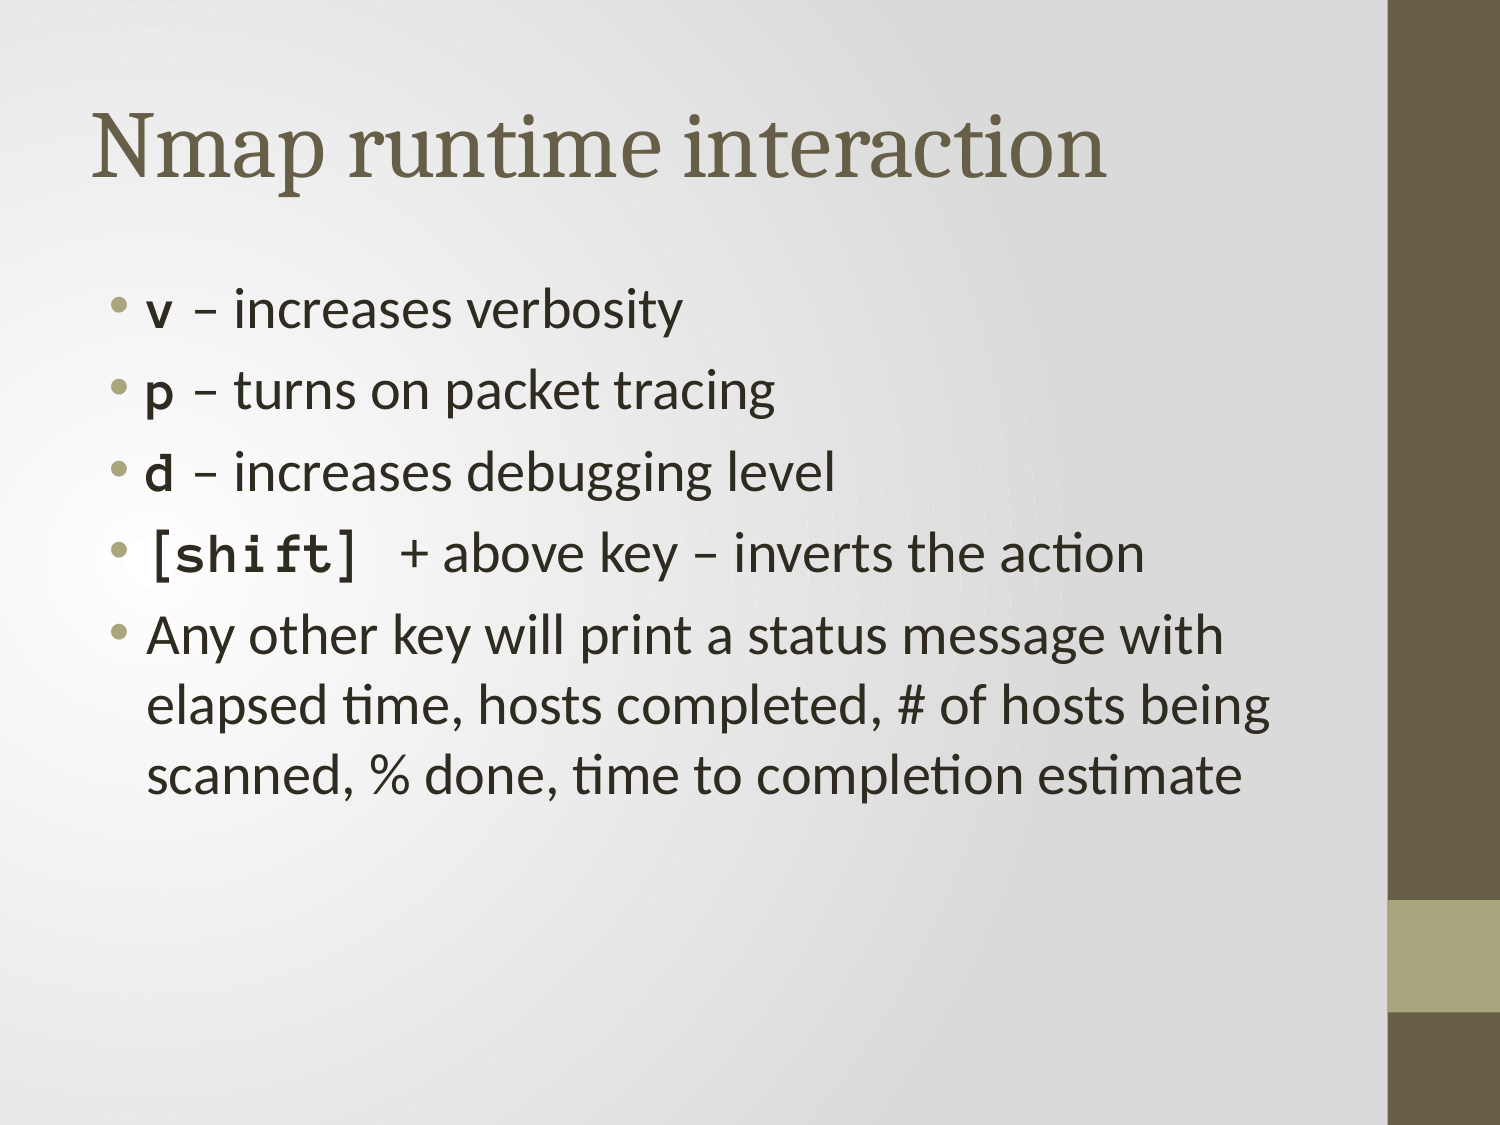

# Nmap runtime interaction
v – increases verbosity
p – turns on packet tracing
d – increases debugging level
[shift] + above key – inverts the action
Any other key will print a status message with elapsed time, hosts completed, # of hosts being scanned, % done, time to completion estimate